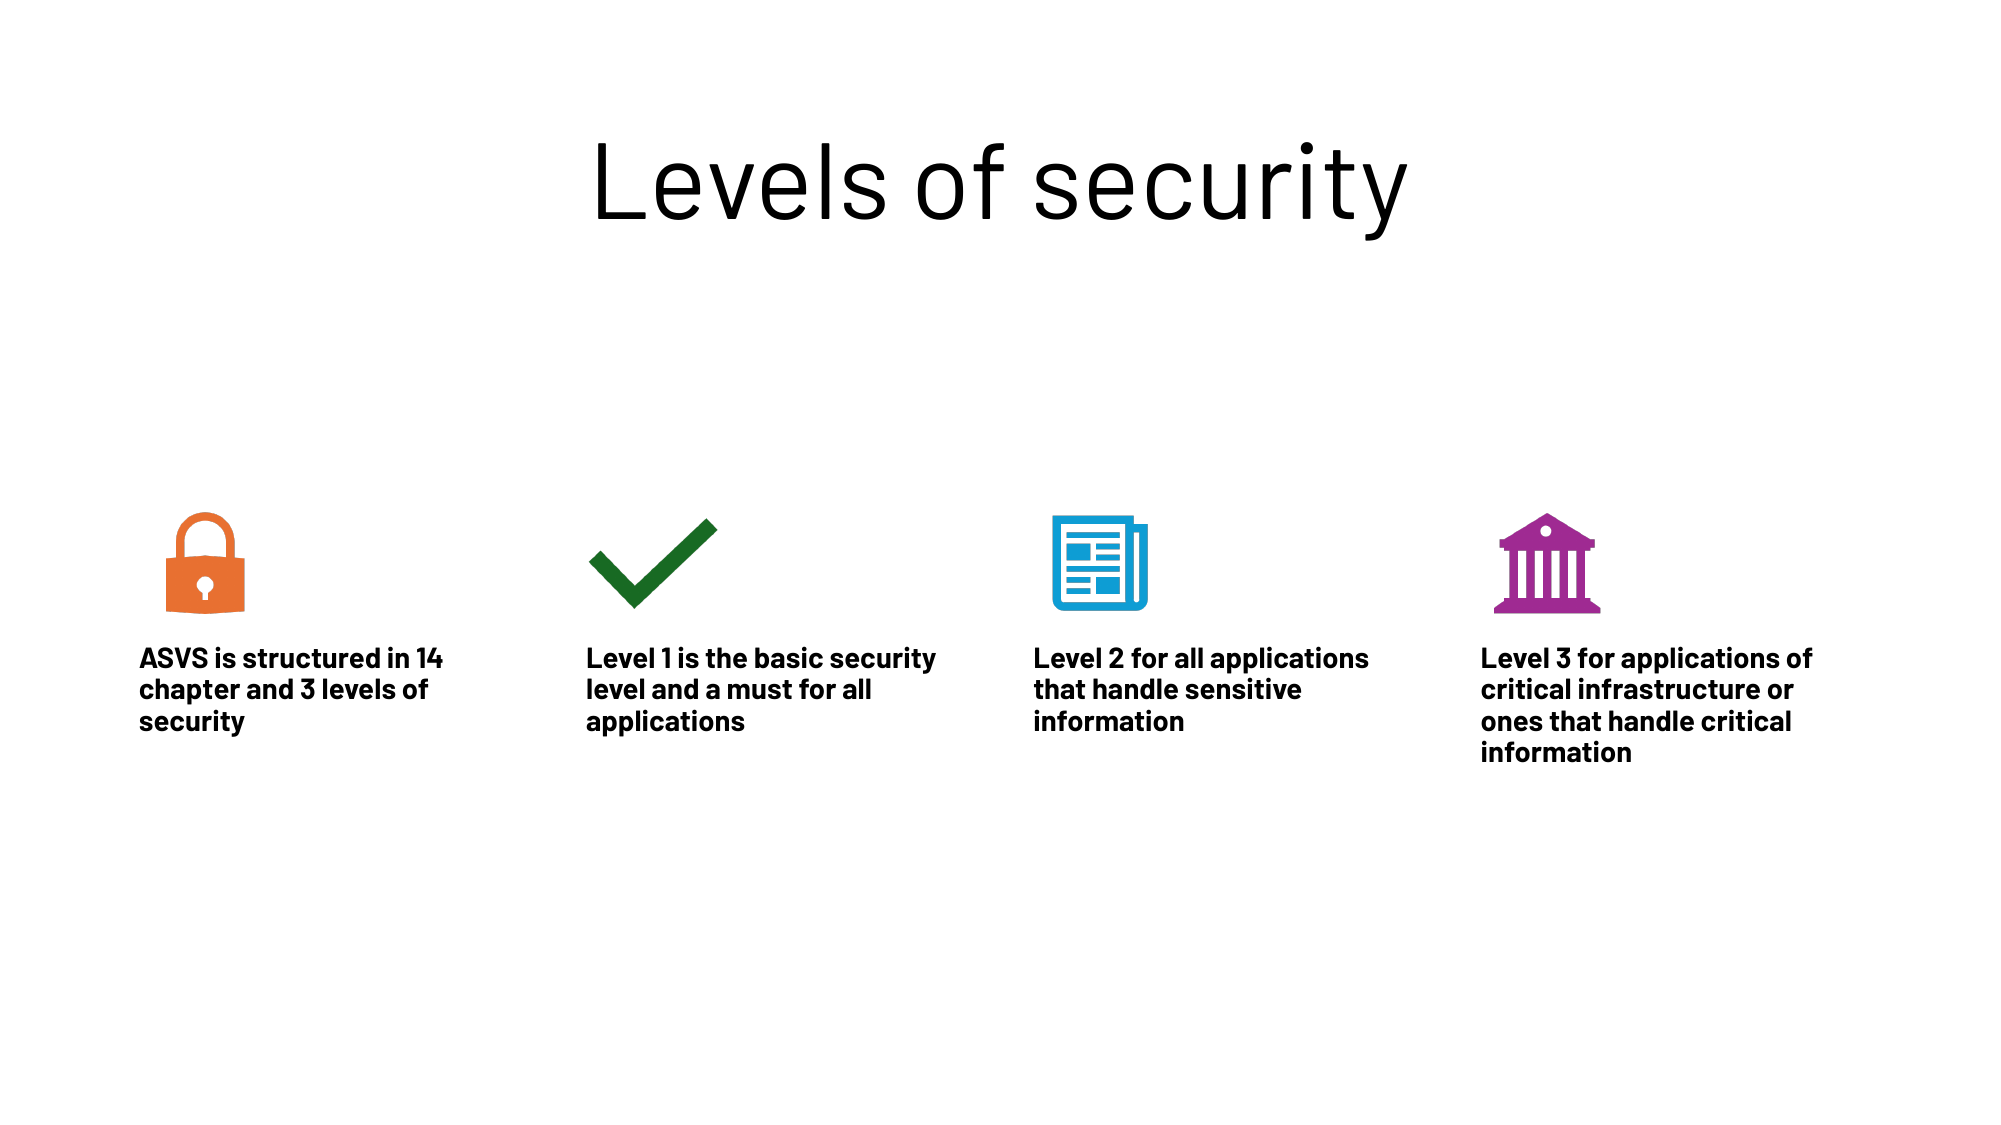

# Levels of security
ASVS is structured in 14 chapter and 3 levels of security
Level 1 is the basic security level and a must for all applications
Level 2 for all applications that handle sensitive information
Level 3 for applications of critical infrastructure or ones that handle critical information